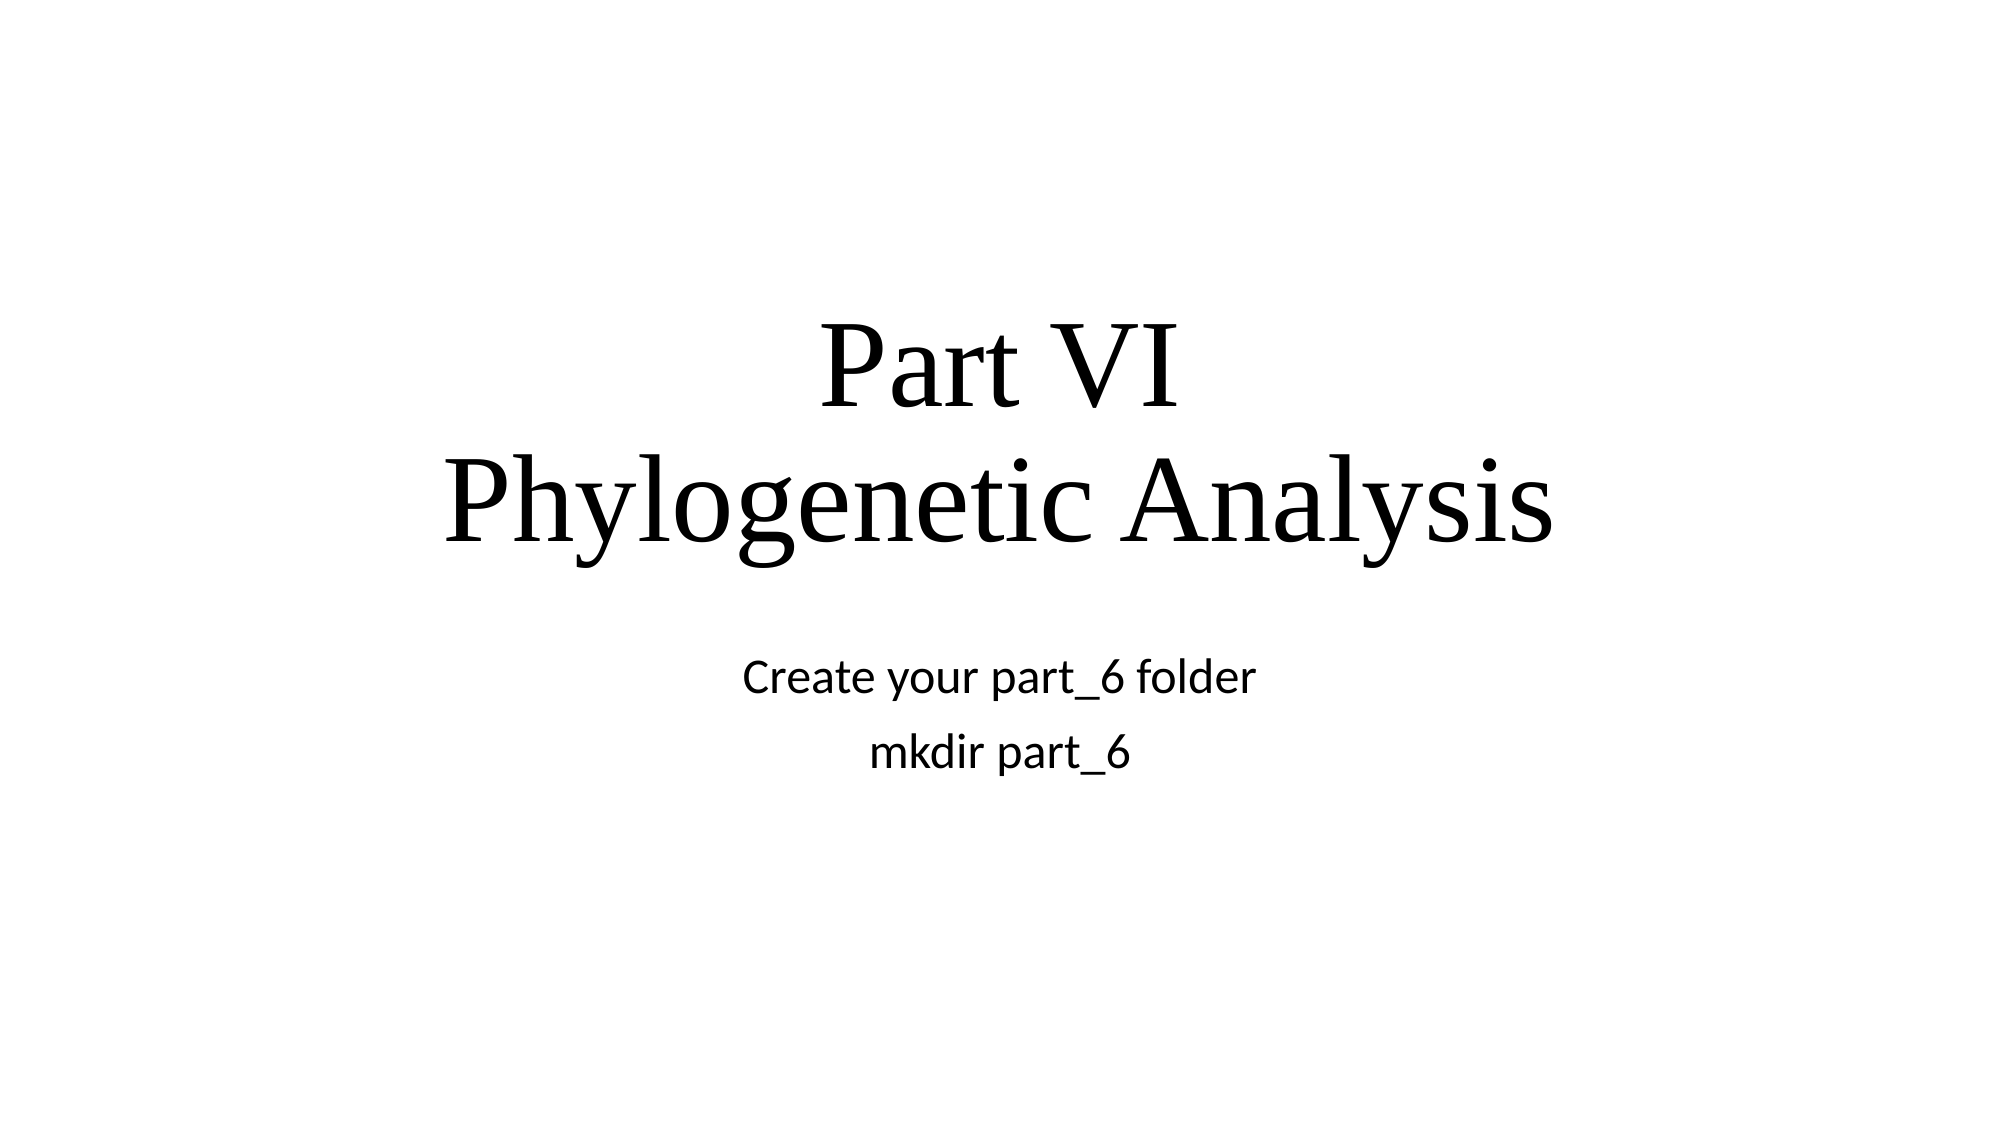

# Part VI Phylogenetic Analysis
Create your part_6 folder
mkdir part_6